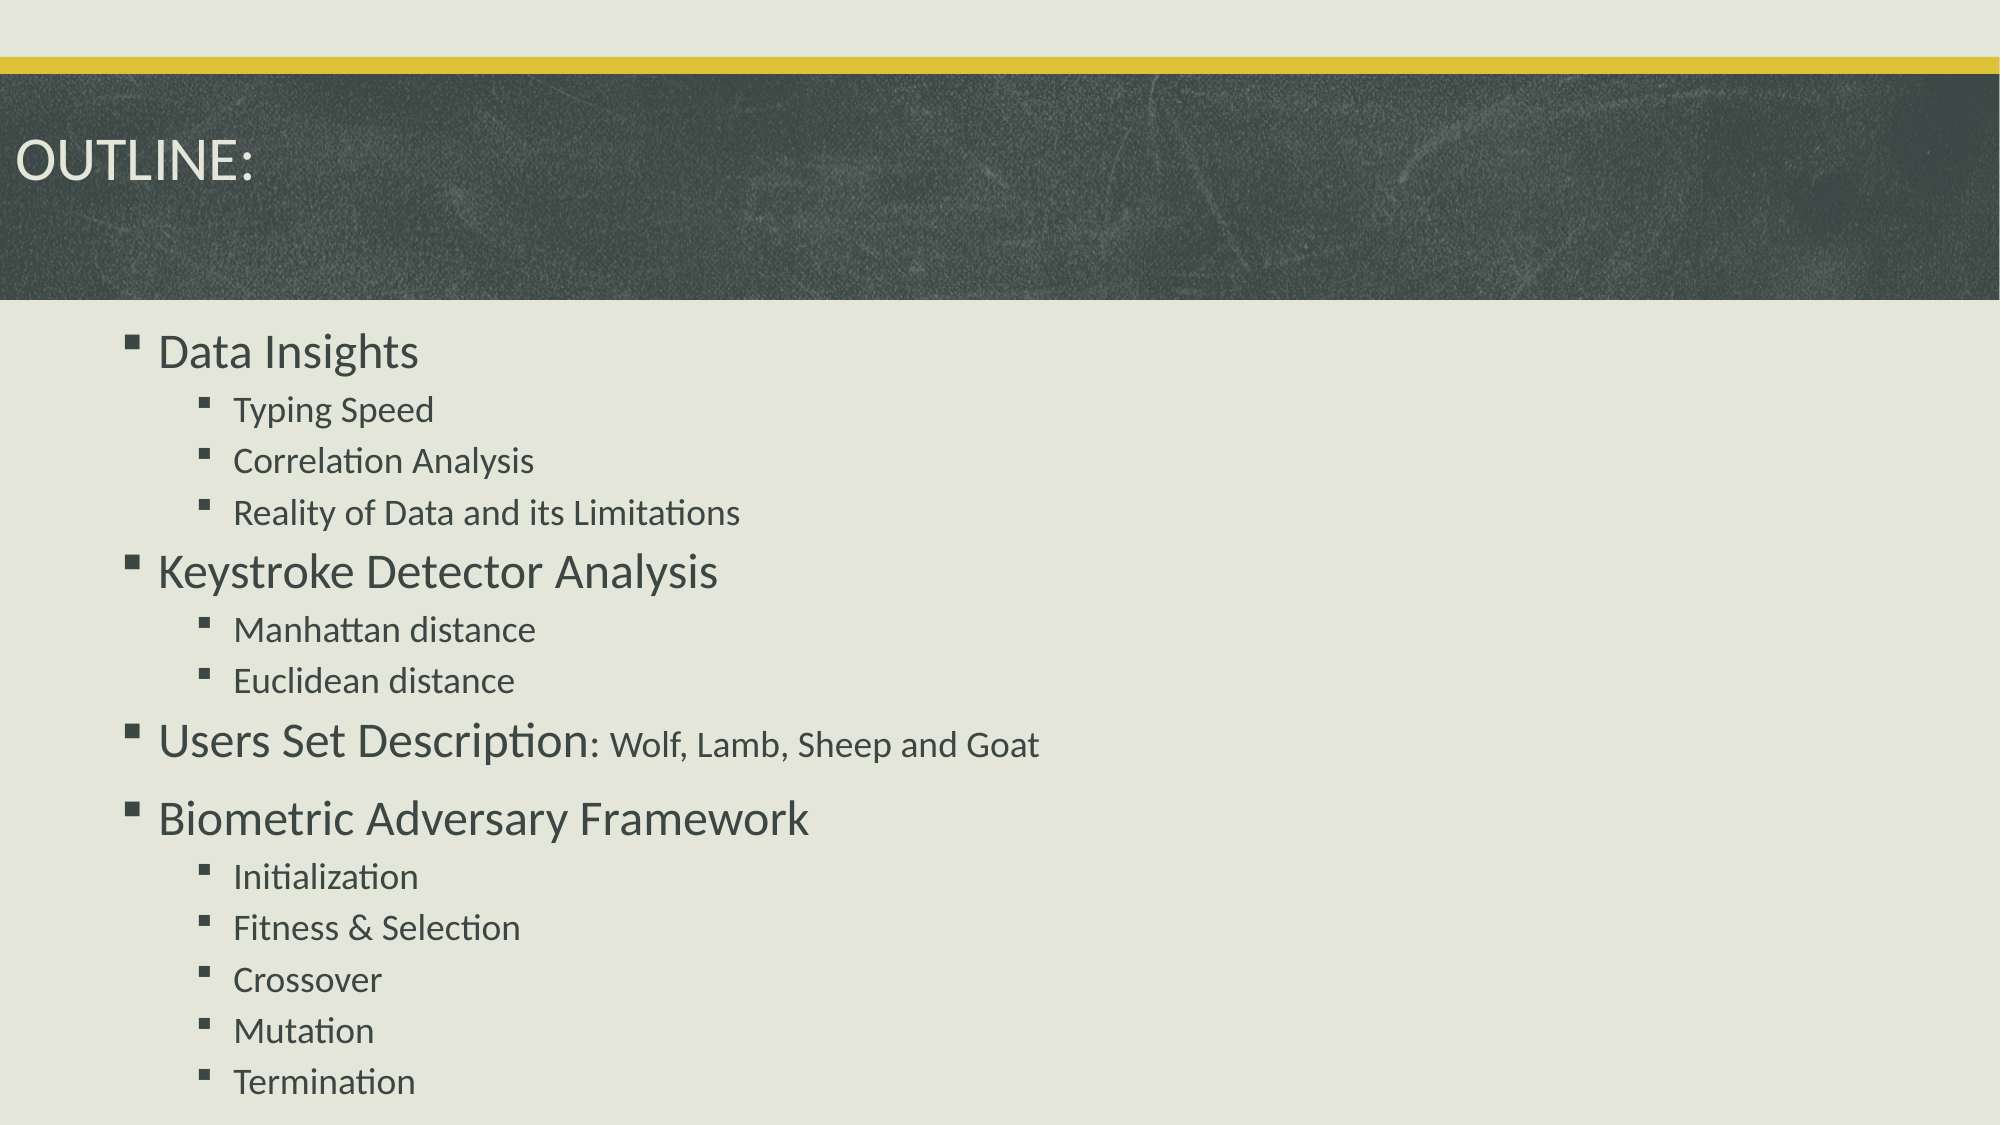

# OUTLINE:
Data Insights
Typing Speed
Correlation Analysis
Reality of Data and its Limitations
Keystroke Detector Analysis
Manhattan distance
Euclidean distance
Users Set Description: Wolf, Lamb, Sheep and Goat
Biometric Adversary Framework
Initialization
Fitness & Selection
Crossover
Mutation
Termination